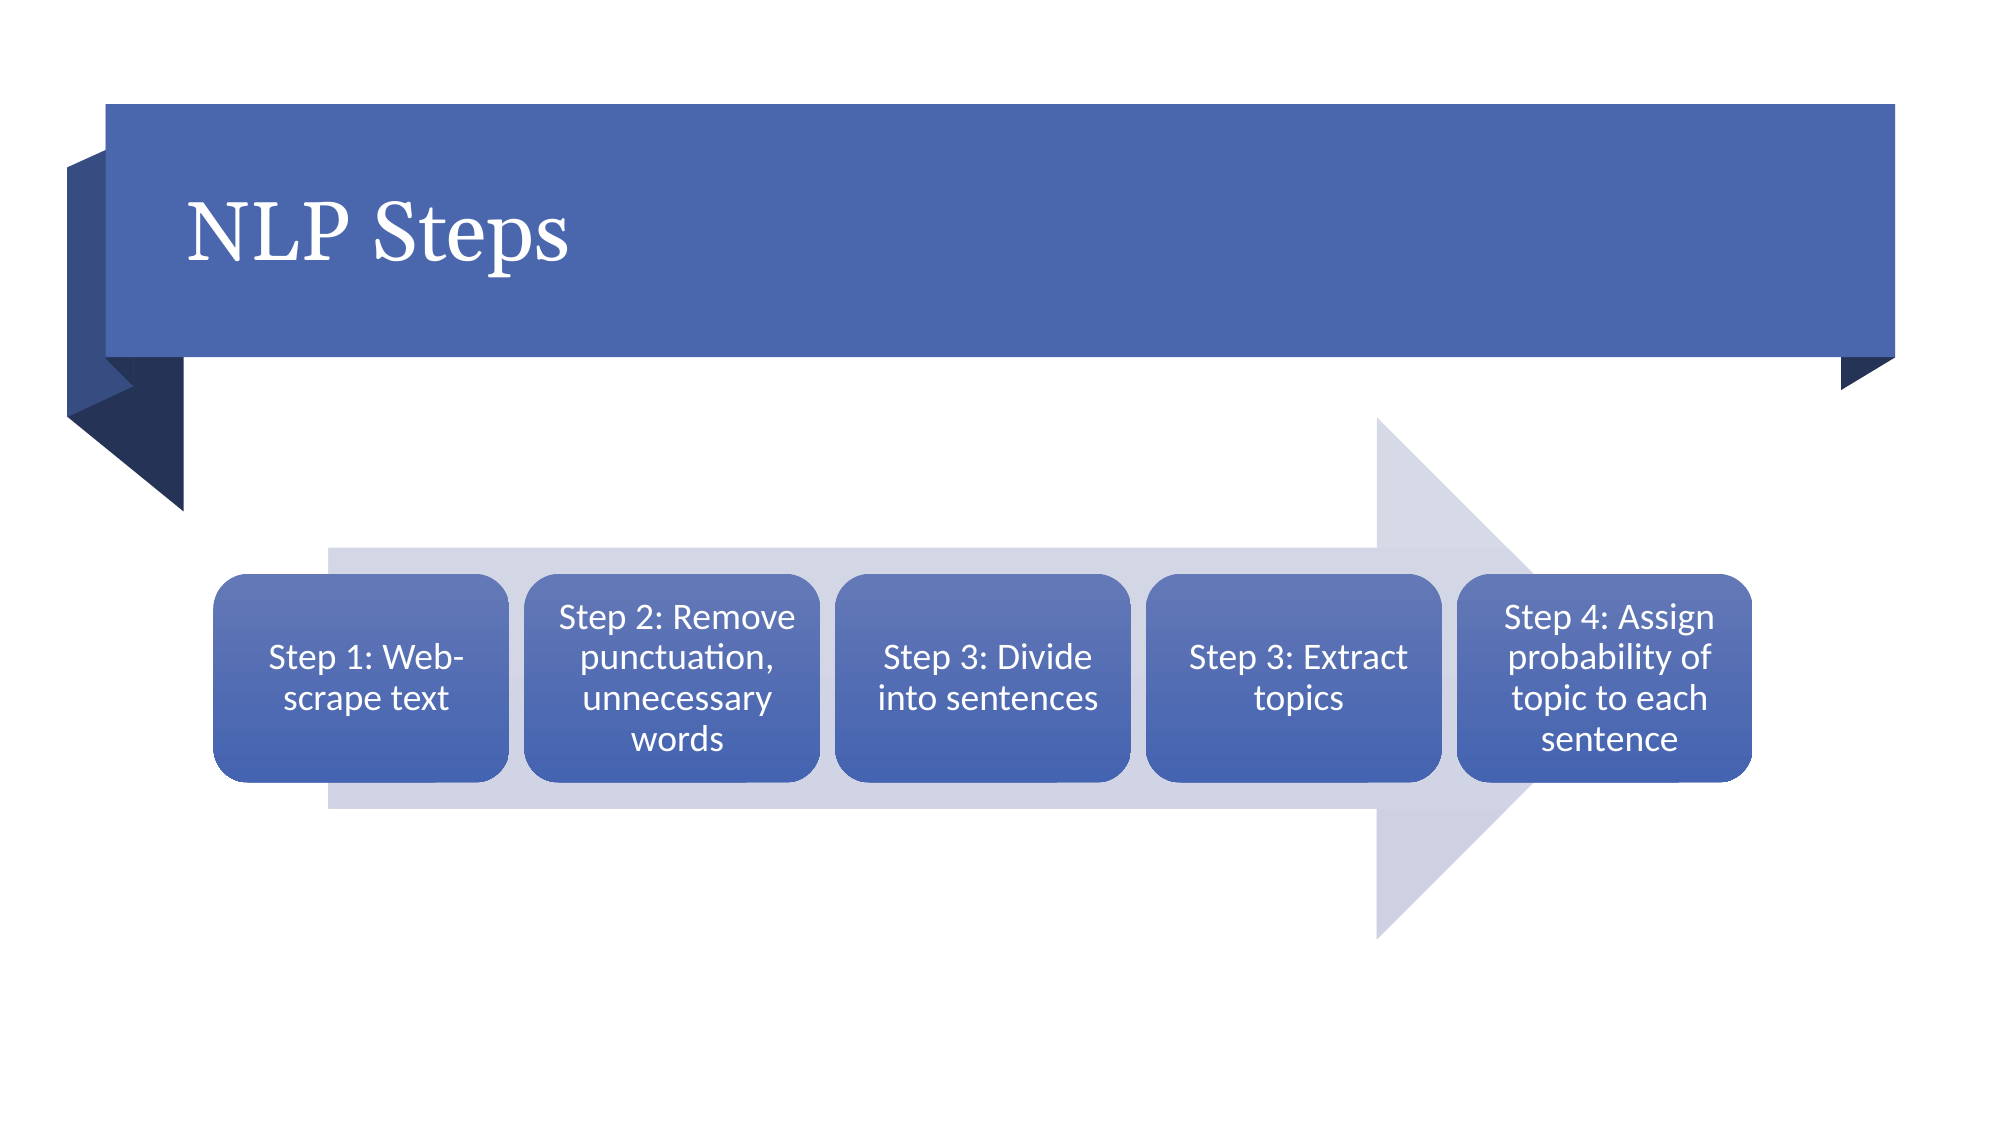

# NLP Steps
Step 1: Web-scrape text
Step 2: Remove punctuation, unnecessary words
Step 3: Divide into sentences
Step 3: Extract topics
Step 4: Assign probability of topic to each sentence